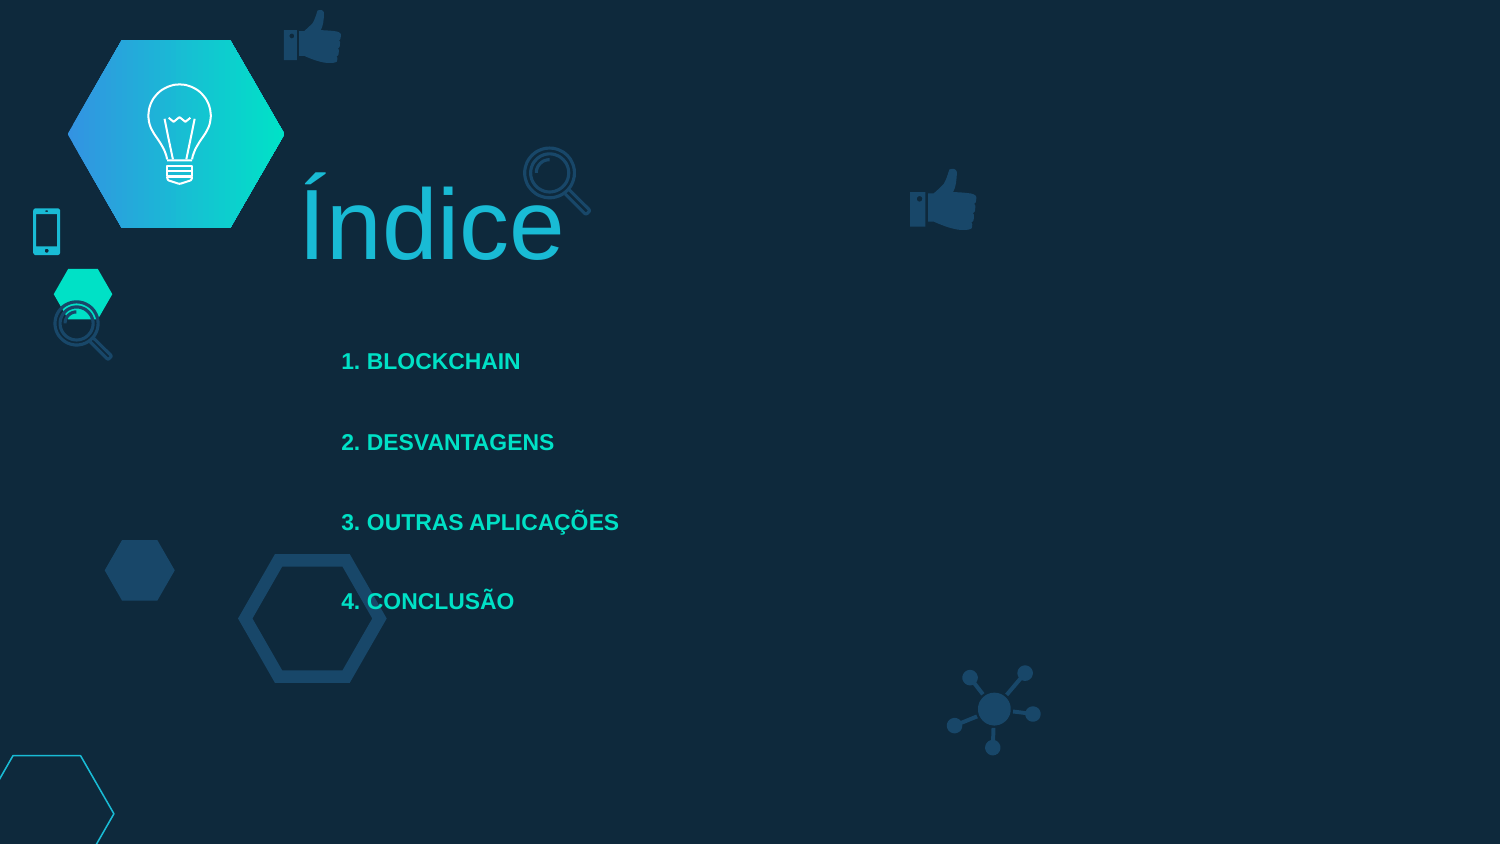

Índice
1. BLOCKCHAIN

2. DESVANTAGENS

3. OUTRAS APLICAÇÕES

4. CONCLUSÃO